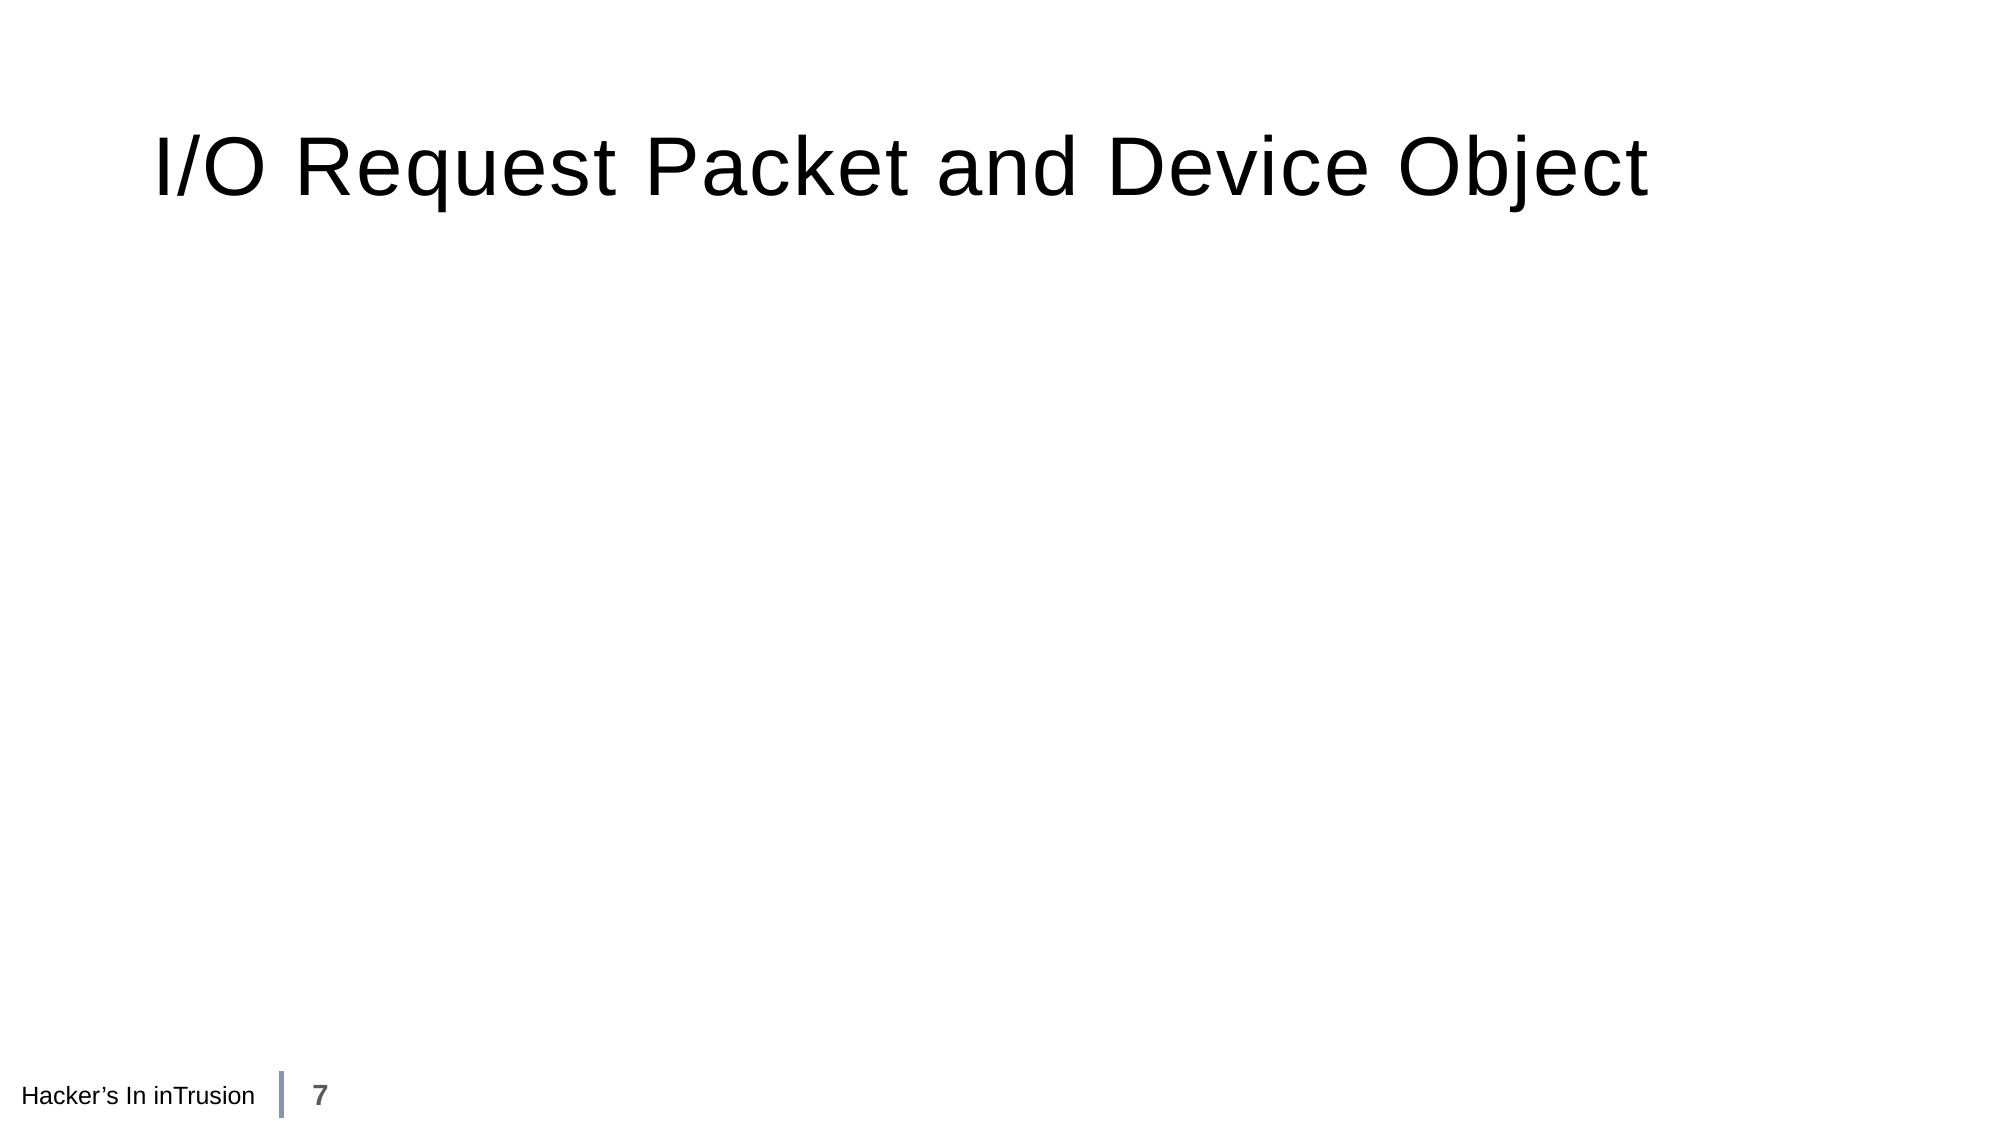

# I/O Request Packet and Device Object